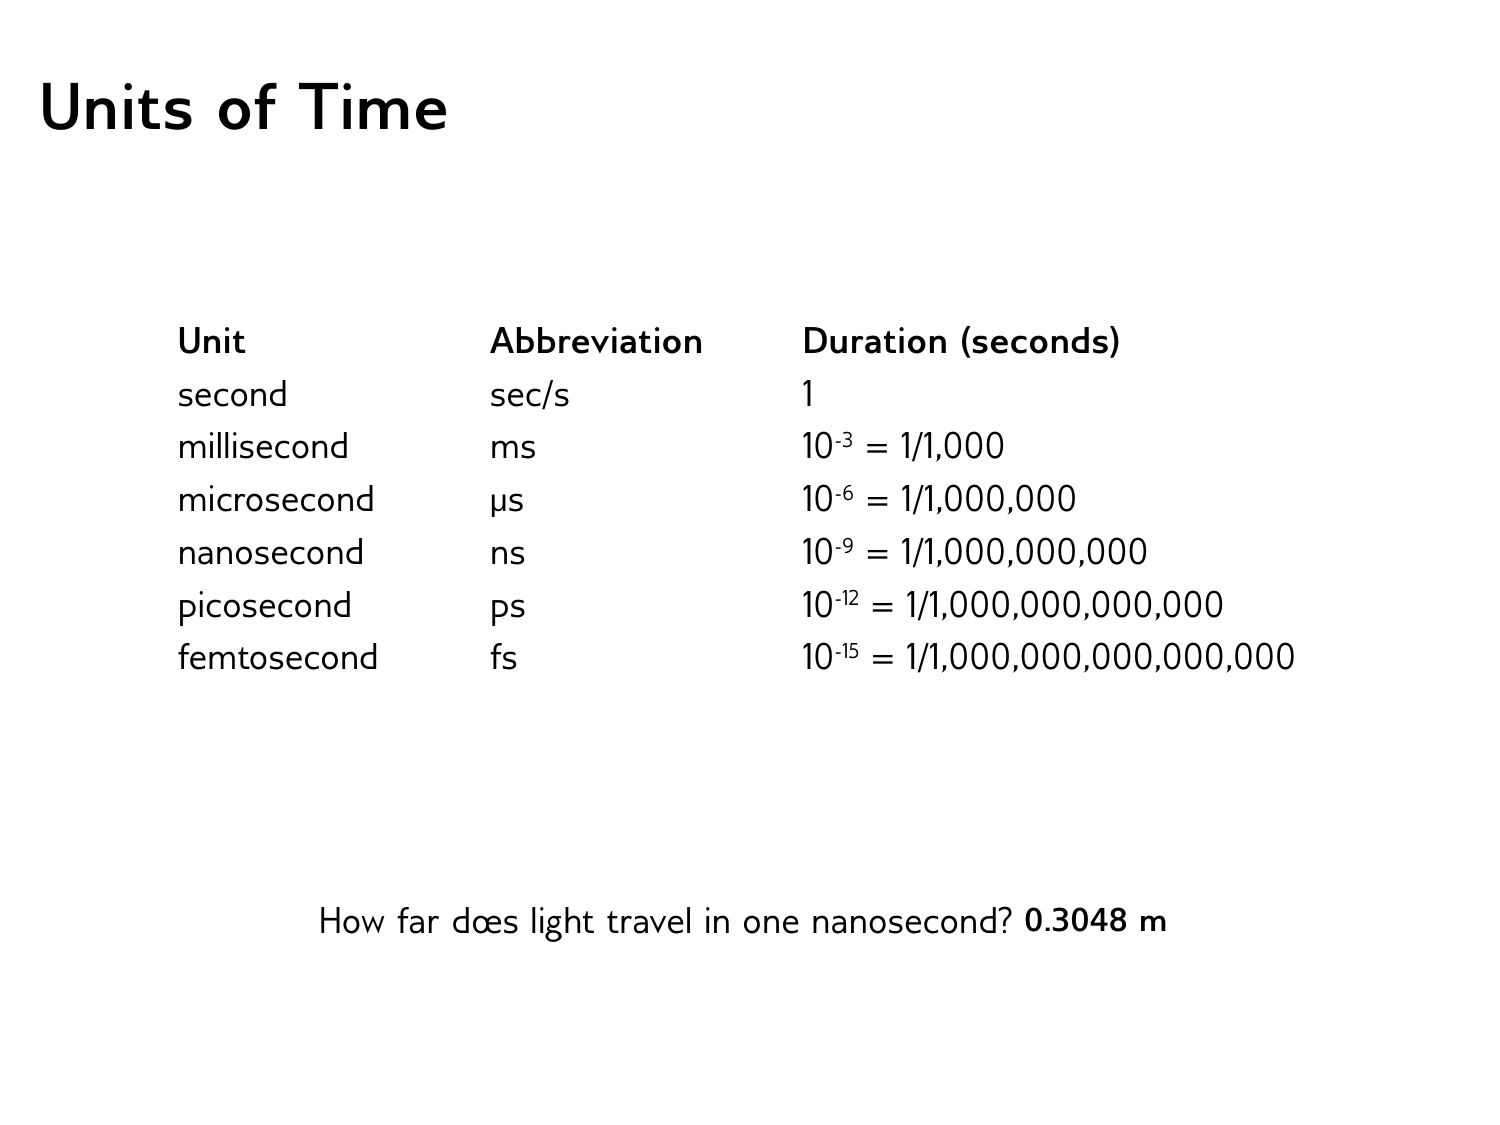

# Units of Time
| Unit | Abbreviation | Duration (seconds) |
| --- | --- | --- |
| second | sec/s | 1 |
| millisecond | ms | 10-3 = 1/1,000 |
| microsecond | μs | 10-6 = 1/1,000,000 |
| nanosecond | ns | 10-9 = 1/1,000,000,000 |
| picosecond | ps | 10-12 = 1/1,000,000,000,000 |
| femtosecond | fs | 10-15 = 1/1,000,000,000,000,000 |
How far does light travel in one nanosecond?
0.3048 m